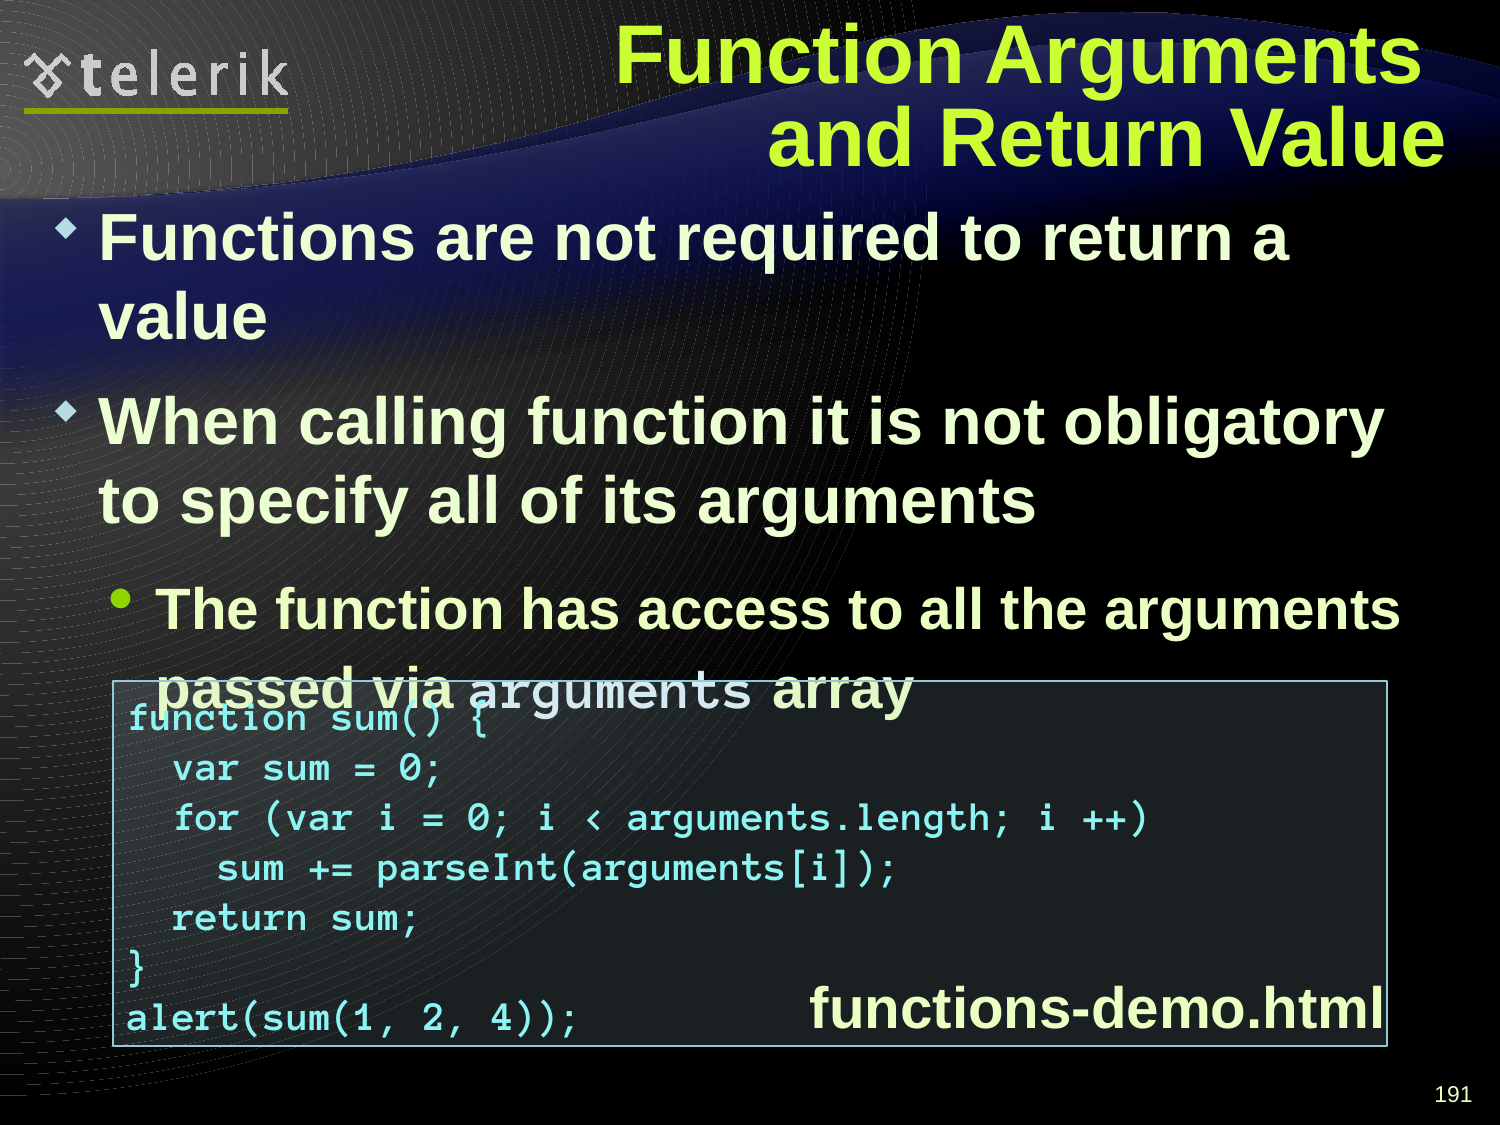

# Function Arguments and Return Value
Functions are not required to return a value
When calling function it is not obligatory to specify all of its arguments
The function has access to all the arguments passed via arguments array
function sum() {
  var sum = 0;
  for (var i = 0; i < arguments.length; i ++)
    sum += parseInt(arguments[i]);
  return sum;
}
alert(sum(1, 2, 4));
functions-demo.html
191